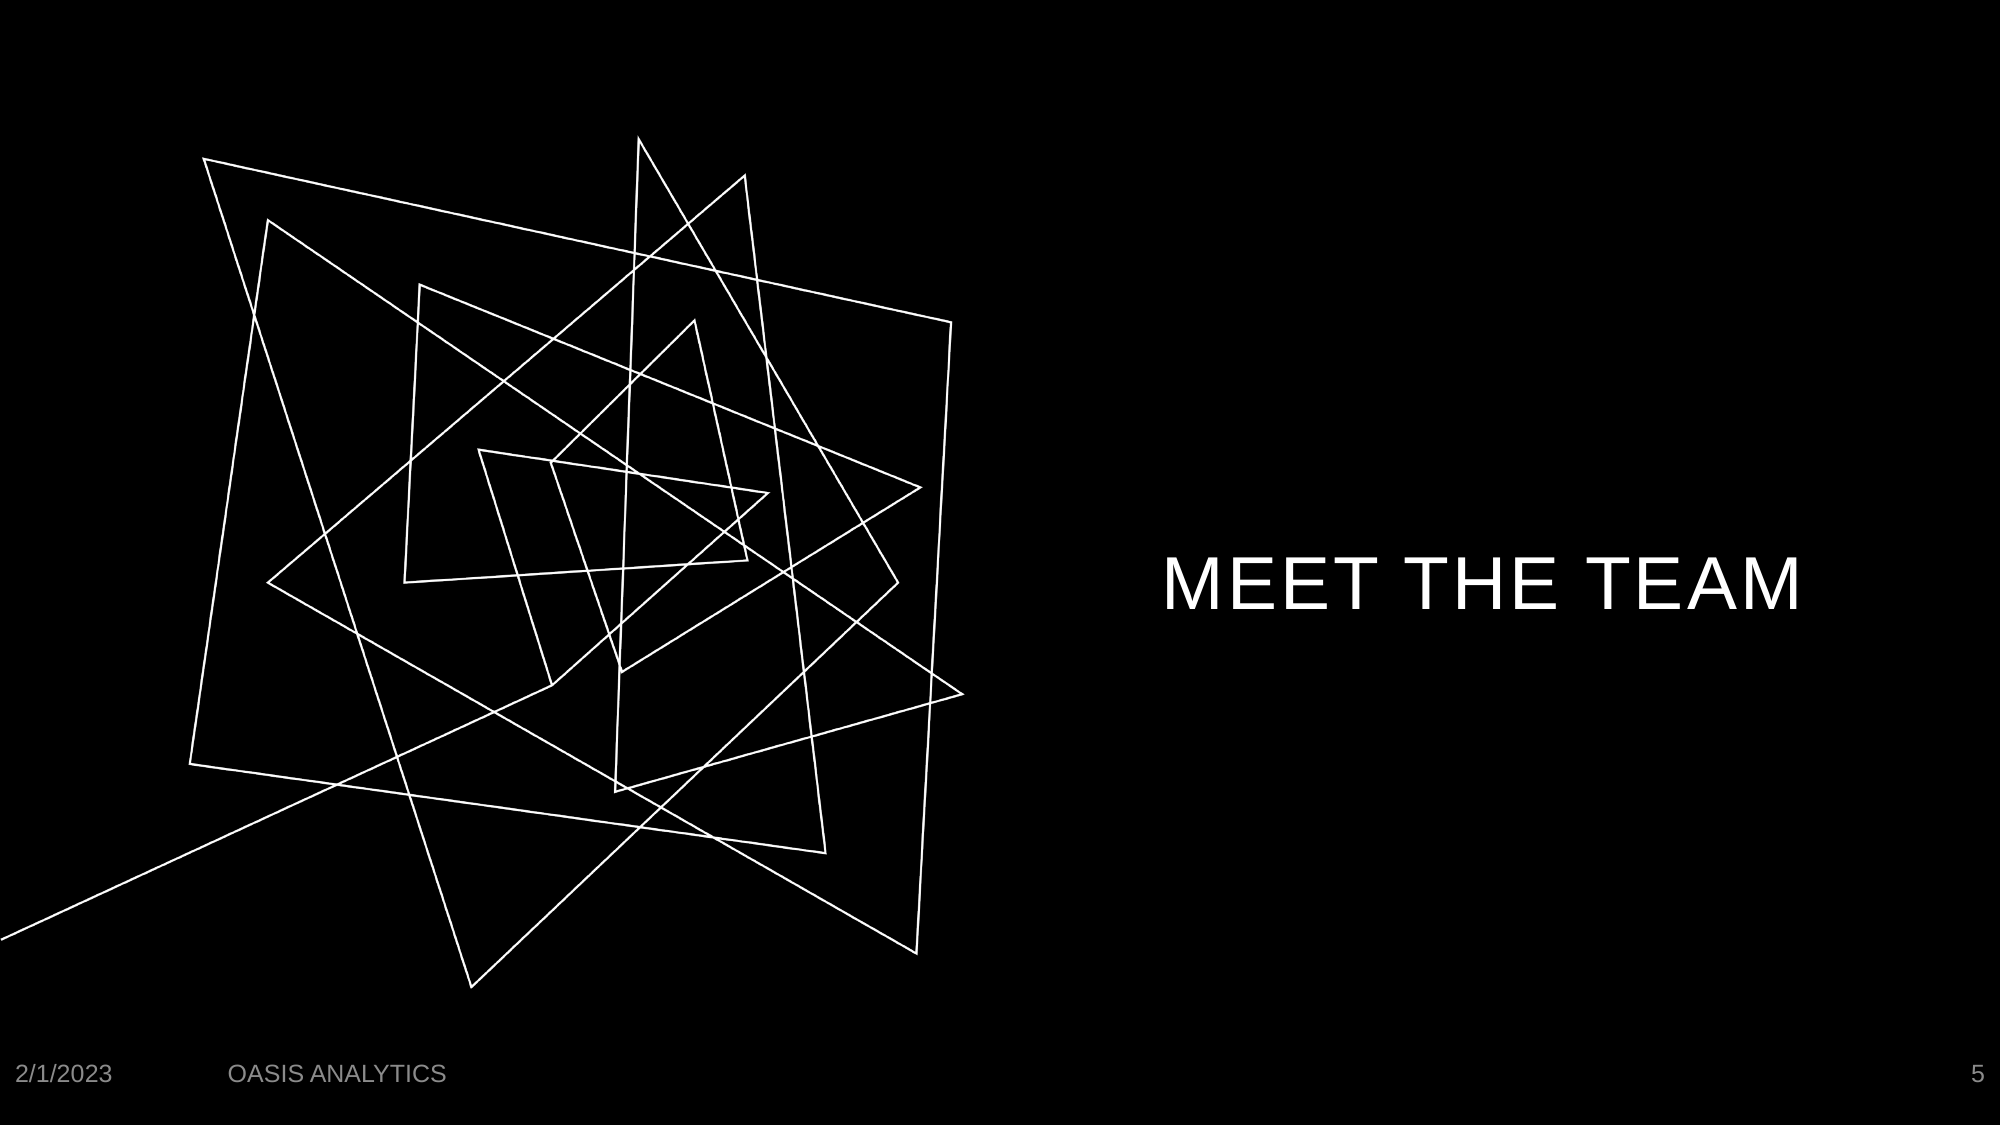

# Meet THE team
2/1/2023
OASIS ANALYTICS
5